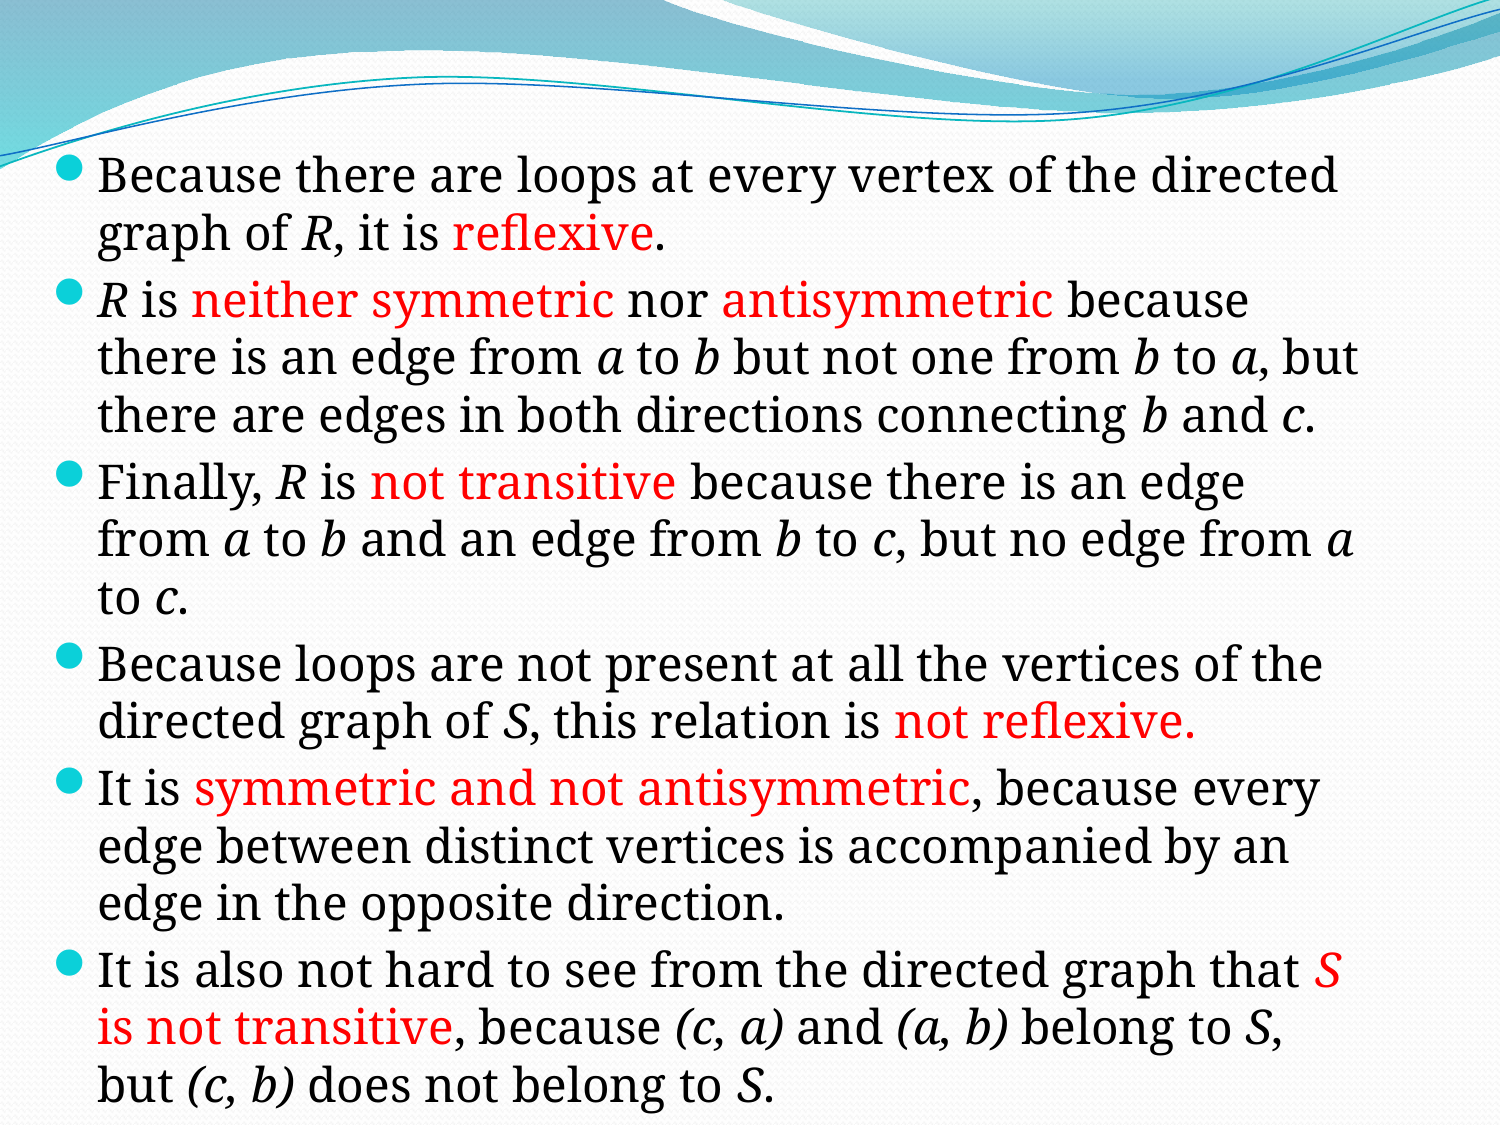

Because there are loops at every vertex of the directed graph of R, it is reflexive.
R is neither symmetric nor antisymmetric because there is an edge from a to b but not one from b to a, but there are edges in both directions connecting b and c.
Finally, R is not transitive because there is an edge from a to b and an edge from b to c, but no edge from a to c.
Because loops are not present at all the vertices of the directed graph of S, this relation is not reflexive.
It is symmetric and not antisymmetric, because every edge between distinct vertices is accompanied by an edge in the opposite direction.
It is also not hard to see from the directed graph that S is not transitive, because (c, a) and (a, b) belong to S, but (c, b) does not belong to S.